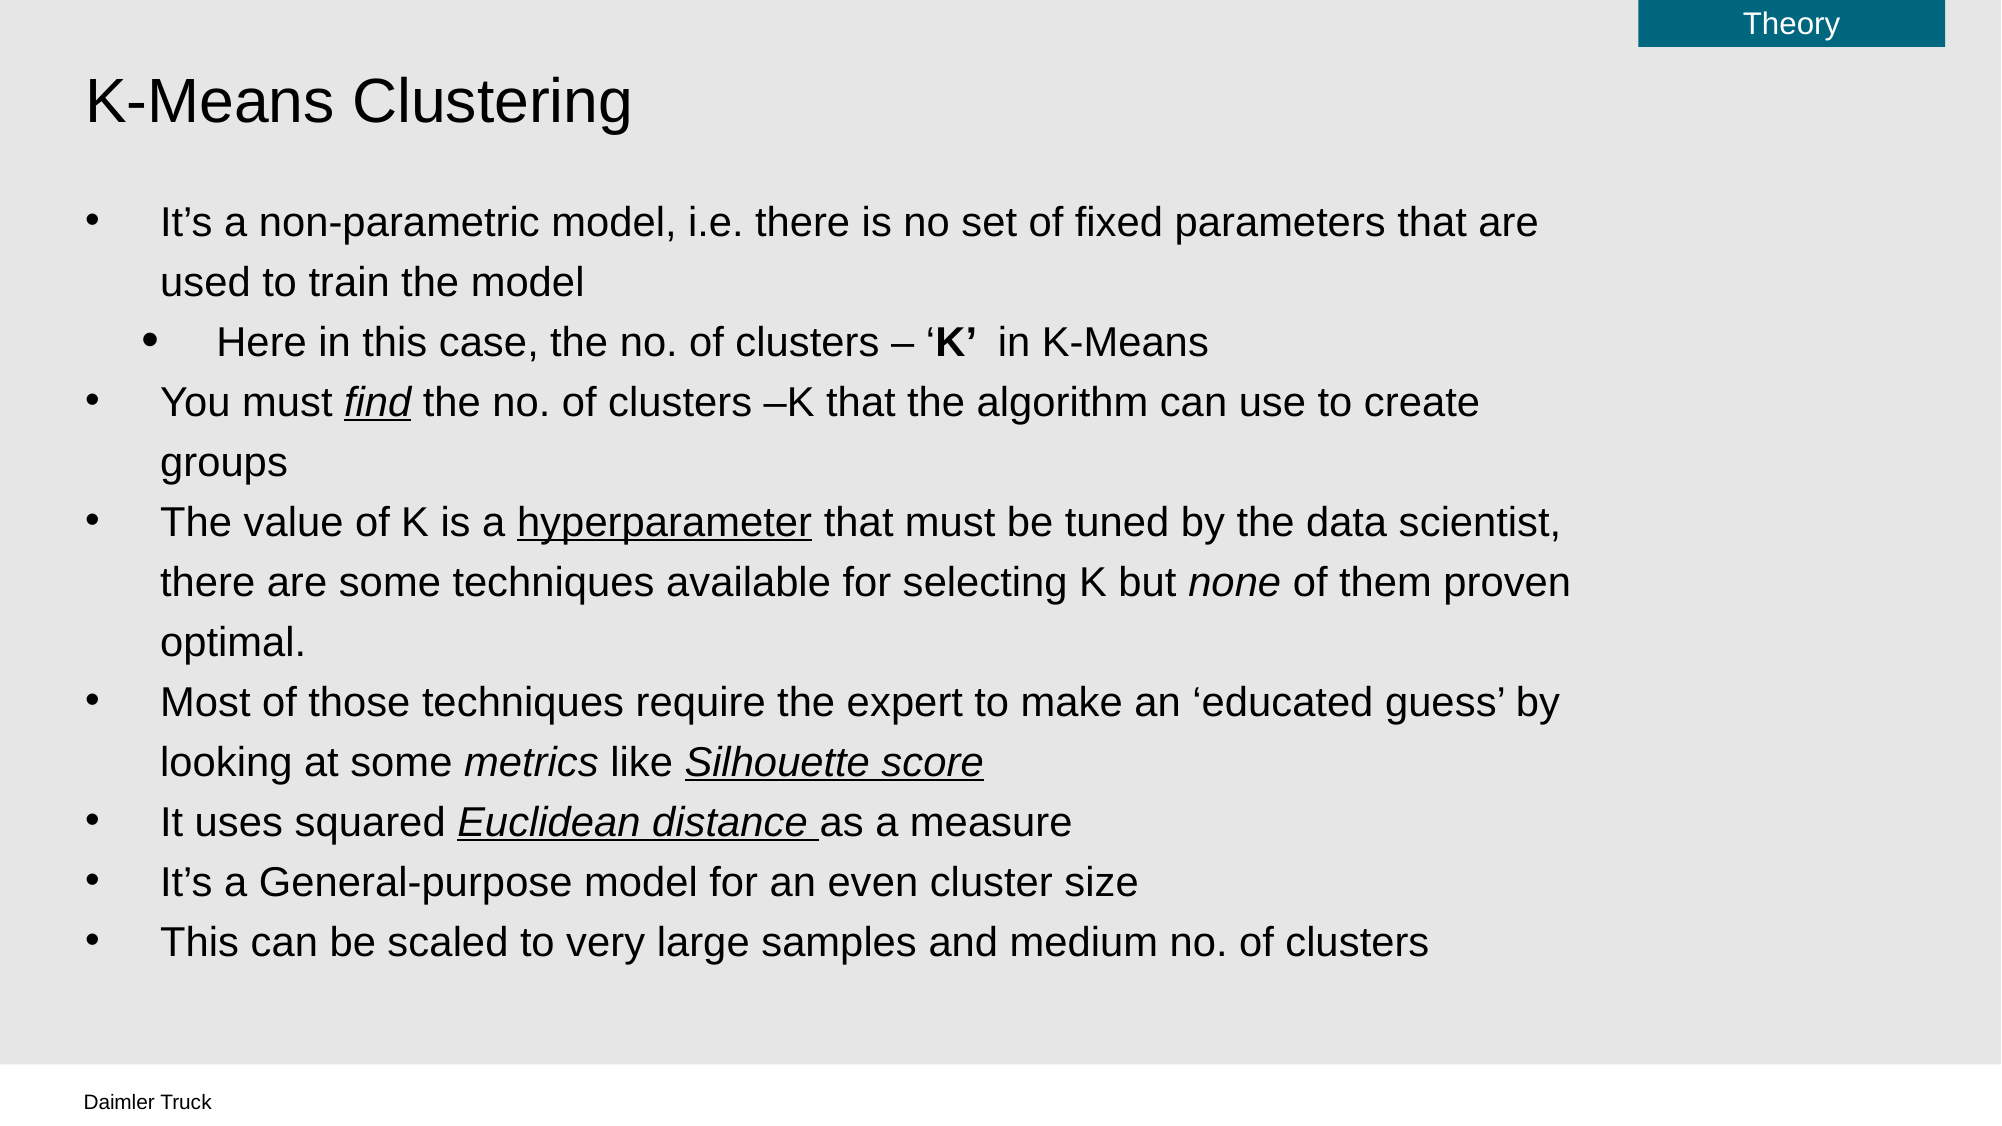

Theory
# K-Means Clustering
It’s a non-parametric model, i.e. there is no set of fixed parameters that are used to train the model
Here in this case, the no. of clusters – ‘K’  in K-Means
You must find the no. of clusters –K that the algorithm can use to create groups
The value of K is a hyperparameter that must be tuned by the data scientist, there are some techniques available for selecting K but none of them proven optimal.
Most of those techniques require the expert to make an ‘educated guess’ by looking at some metrics like Silhouette score
It uses squared Euclidean distance as a measure
It’s a General-purpose model for an even cluster size
This can be scaled to very large samples and medium no. of clusters